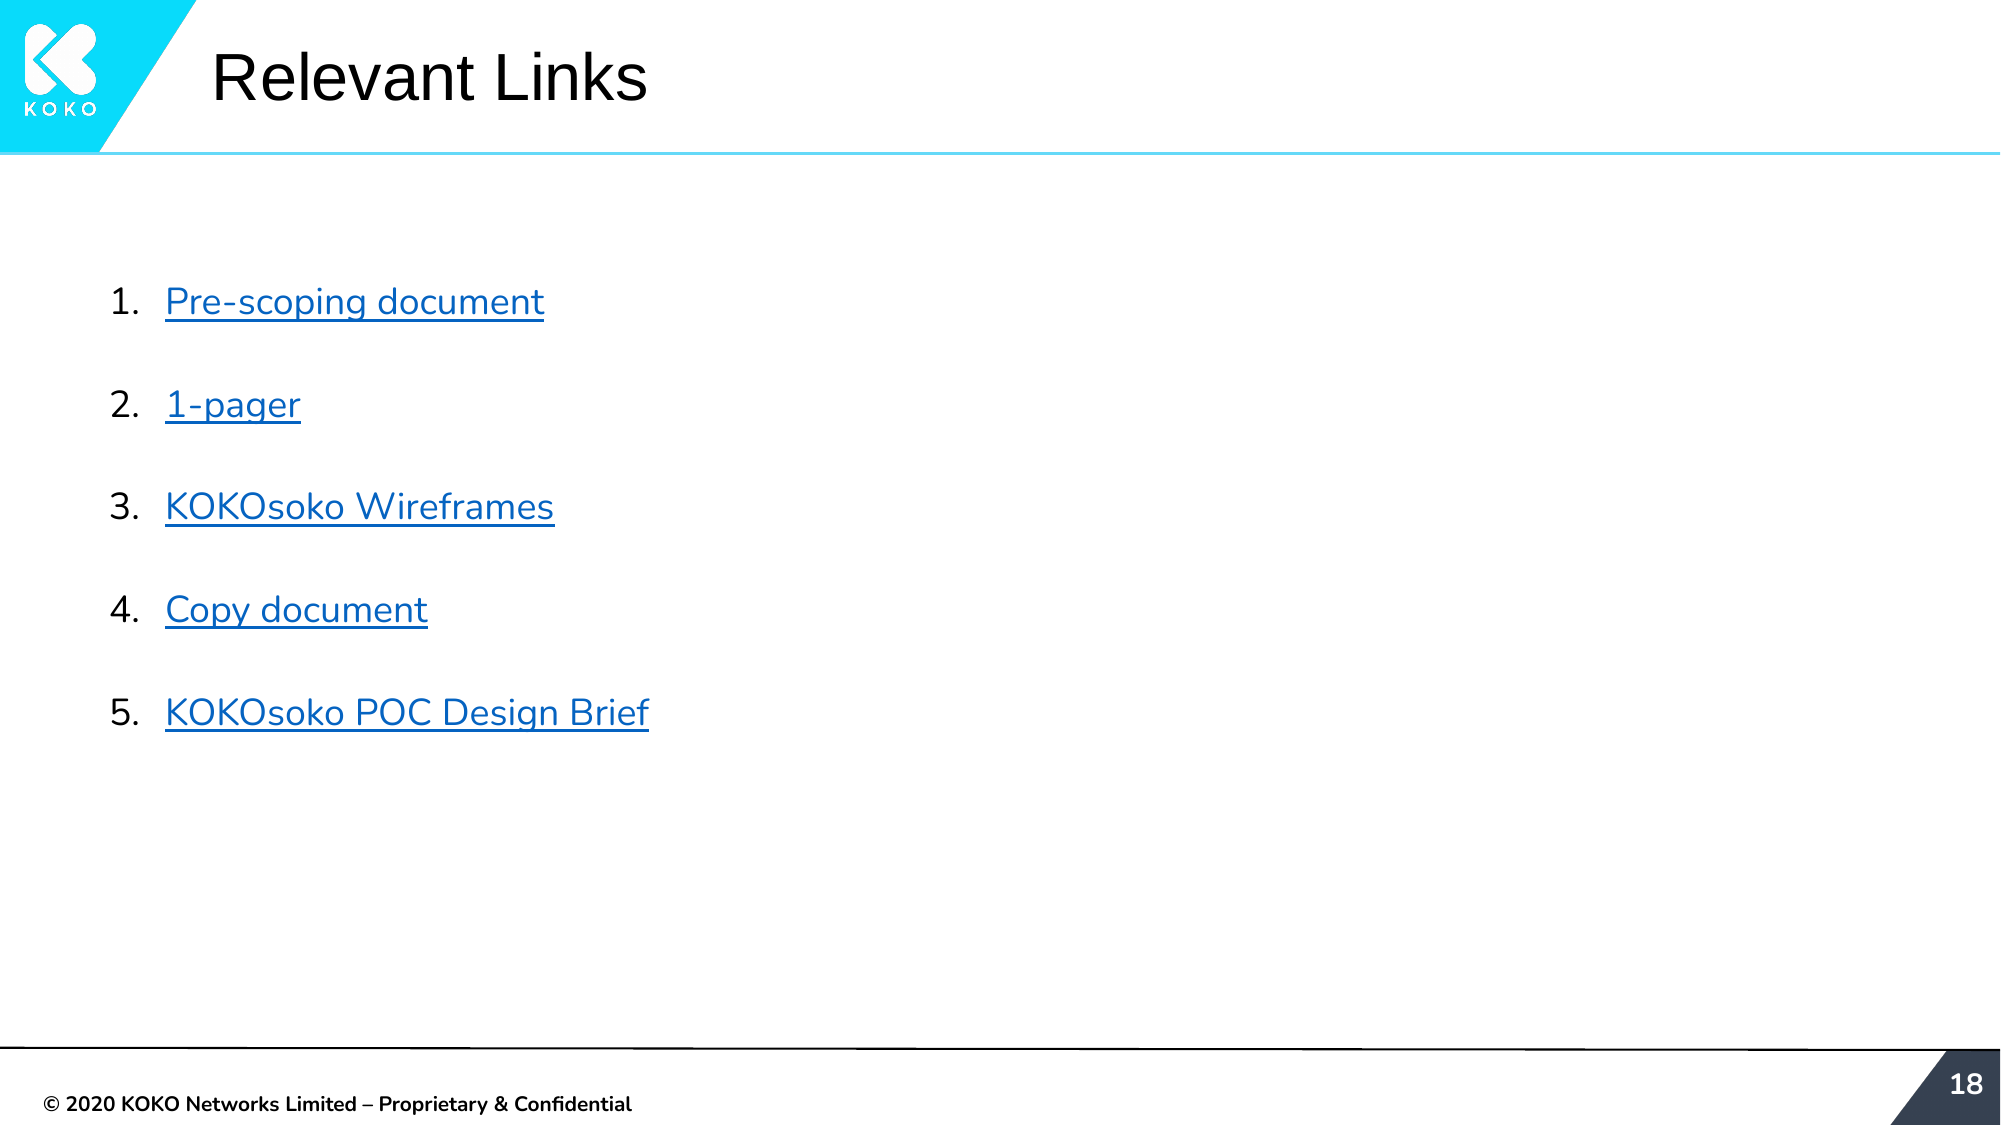

# Relevant Links
Pre-scoping document
1-pager
KOKOsoko Wireframes
Copy document
KOKOsoko POC Design Brief
18